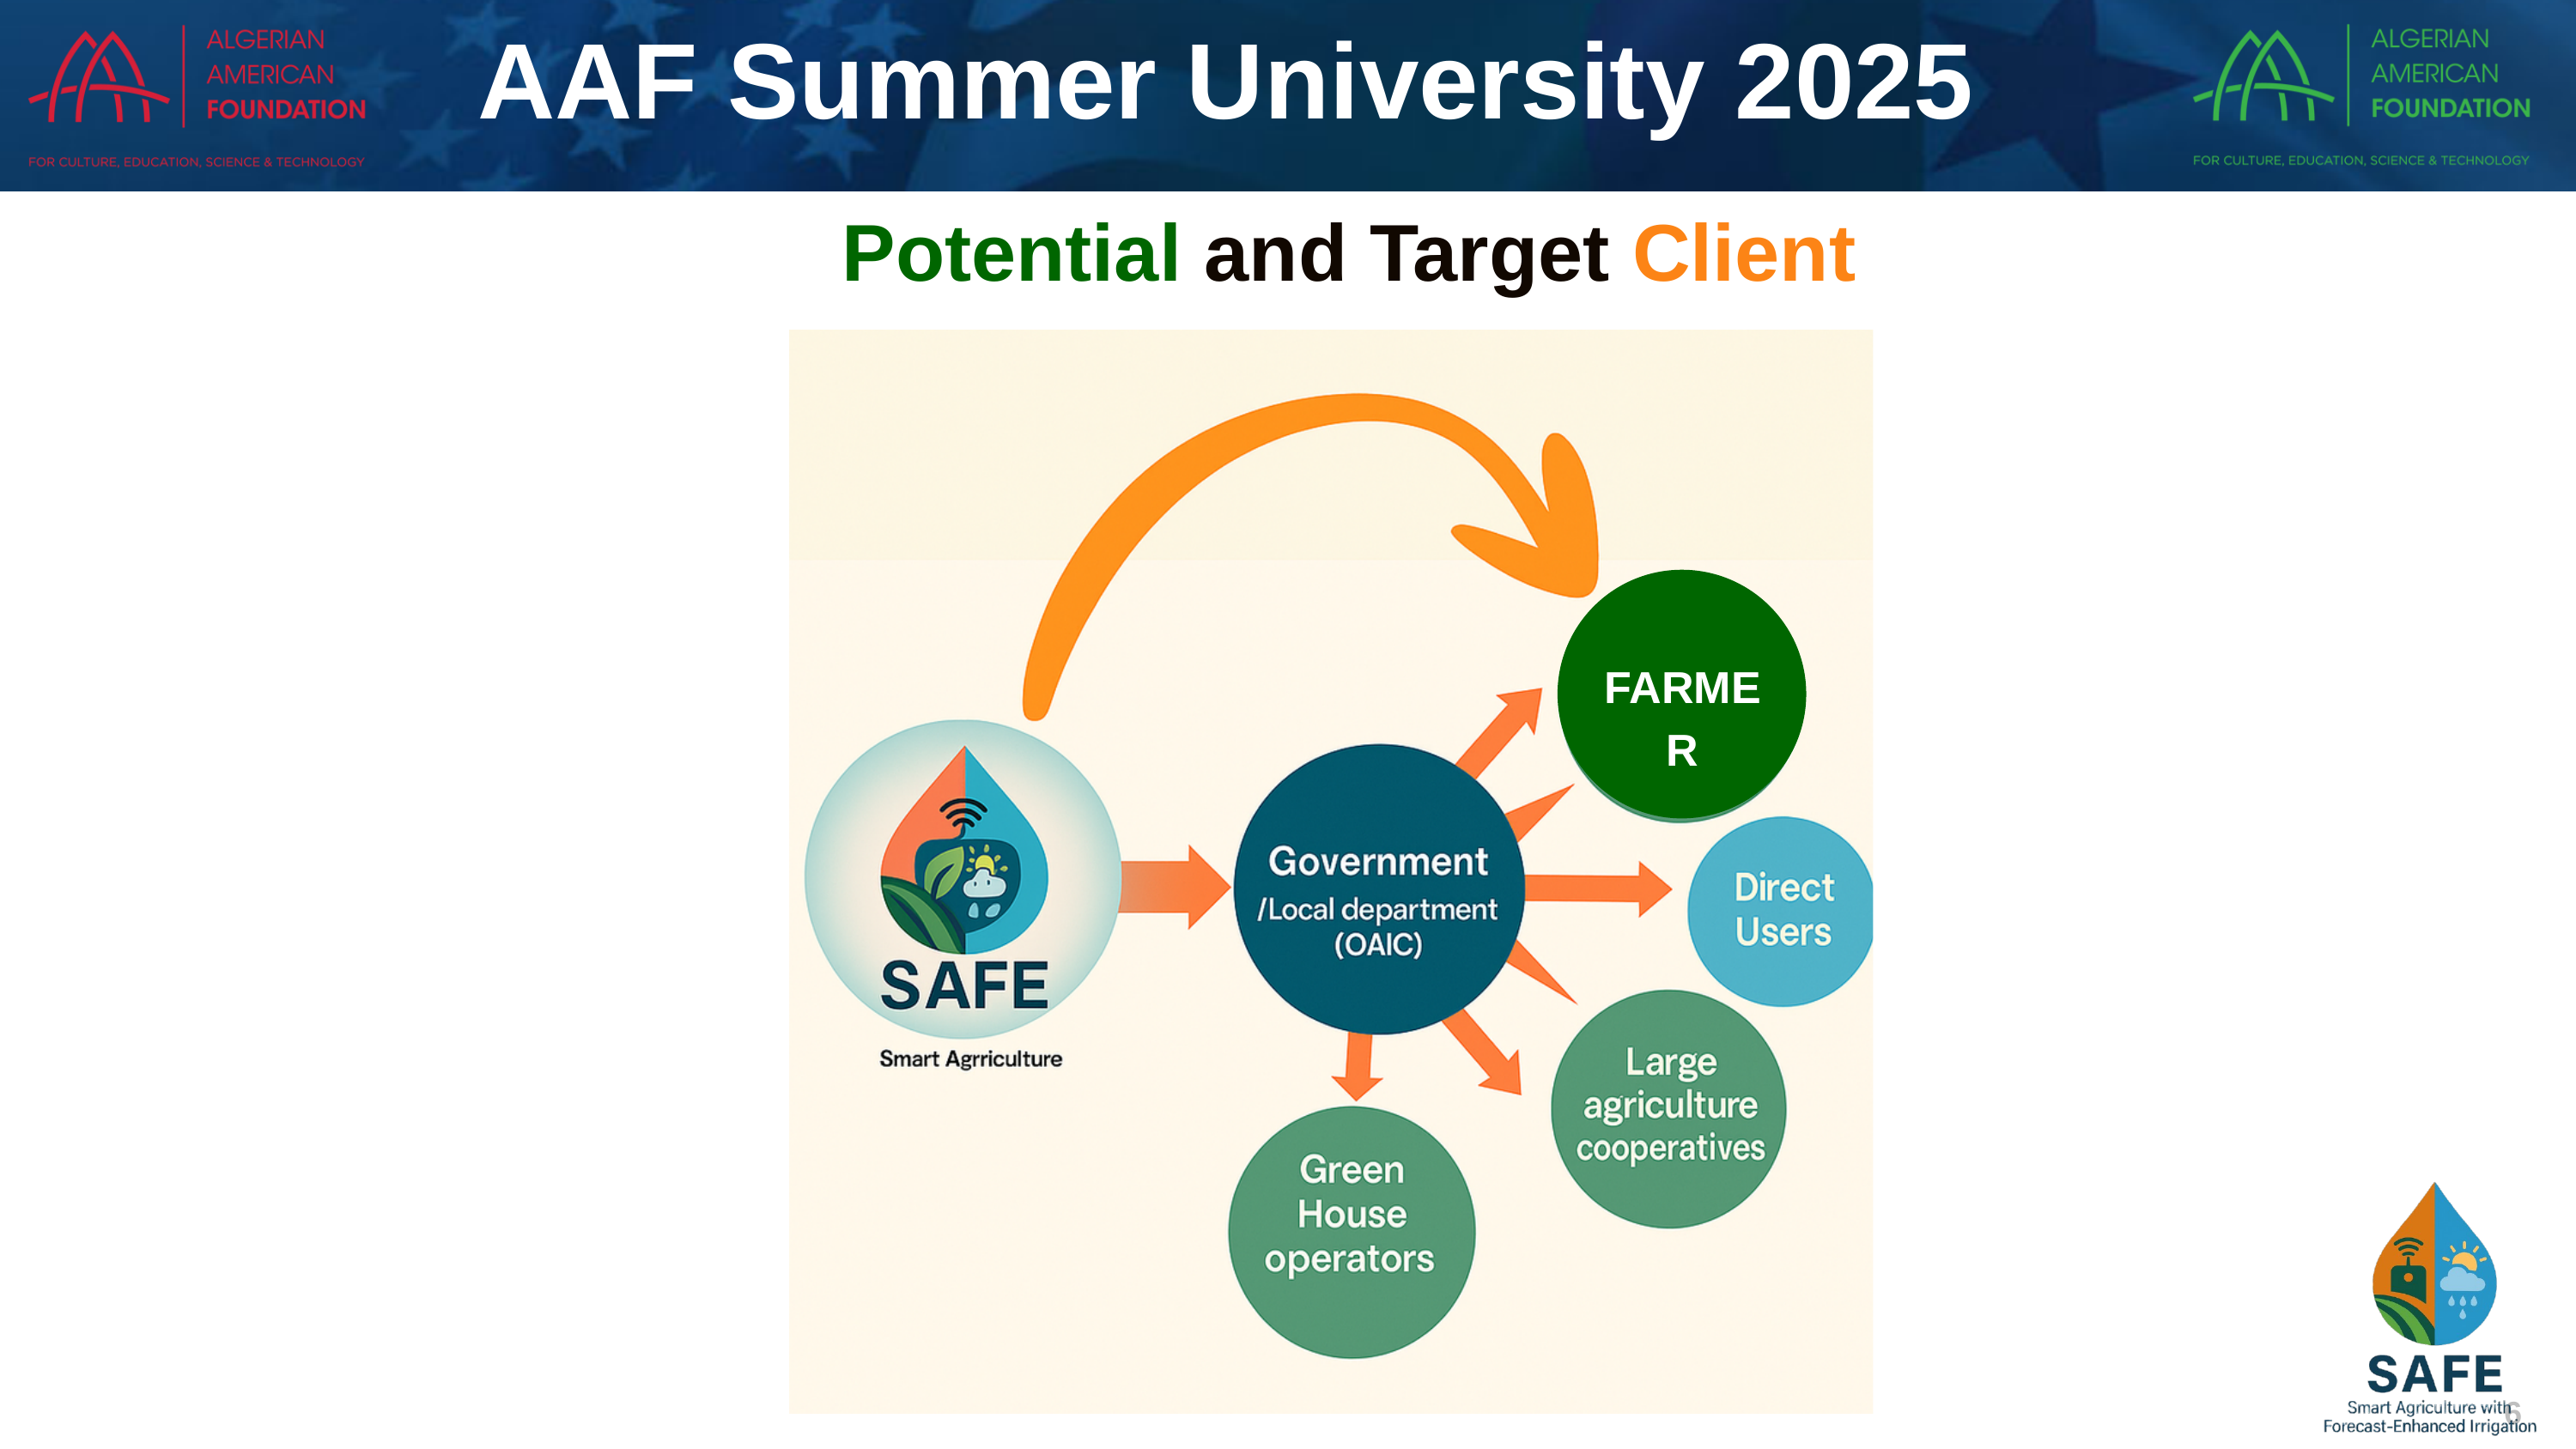

AAF Summer University 2025

Potential and Target Client

FARMER

6